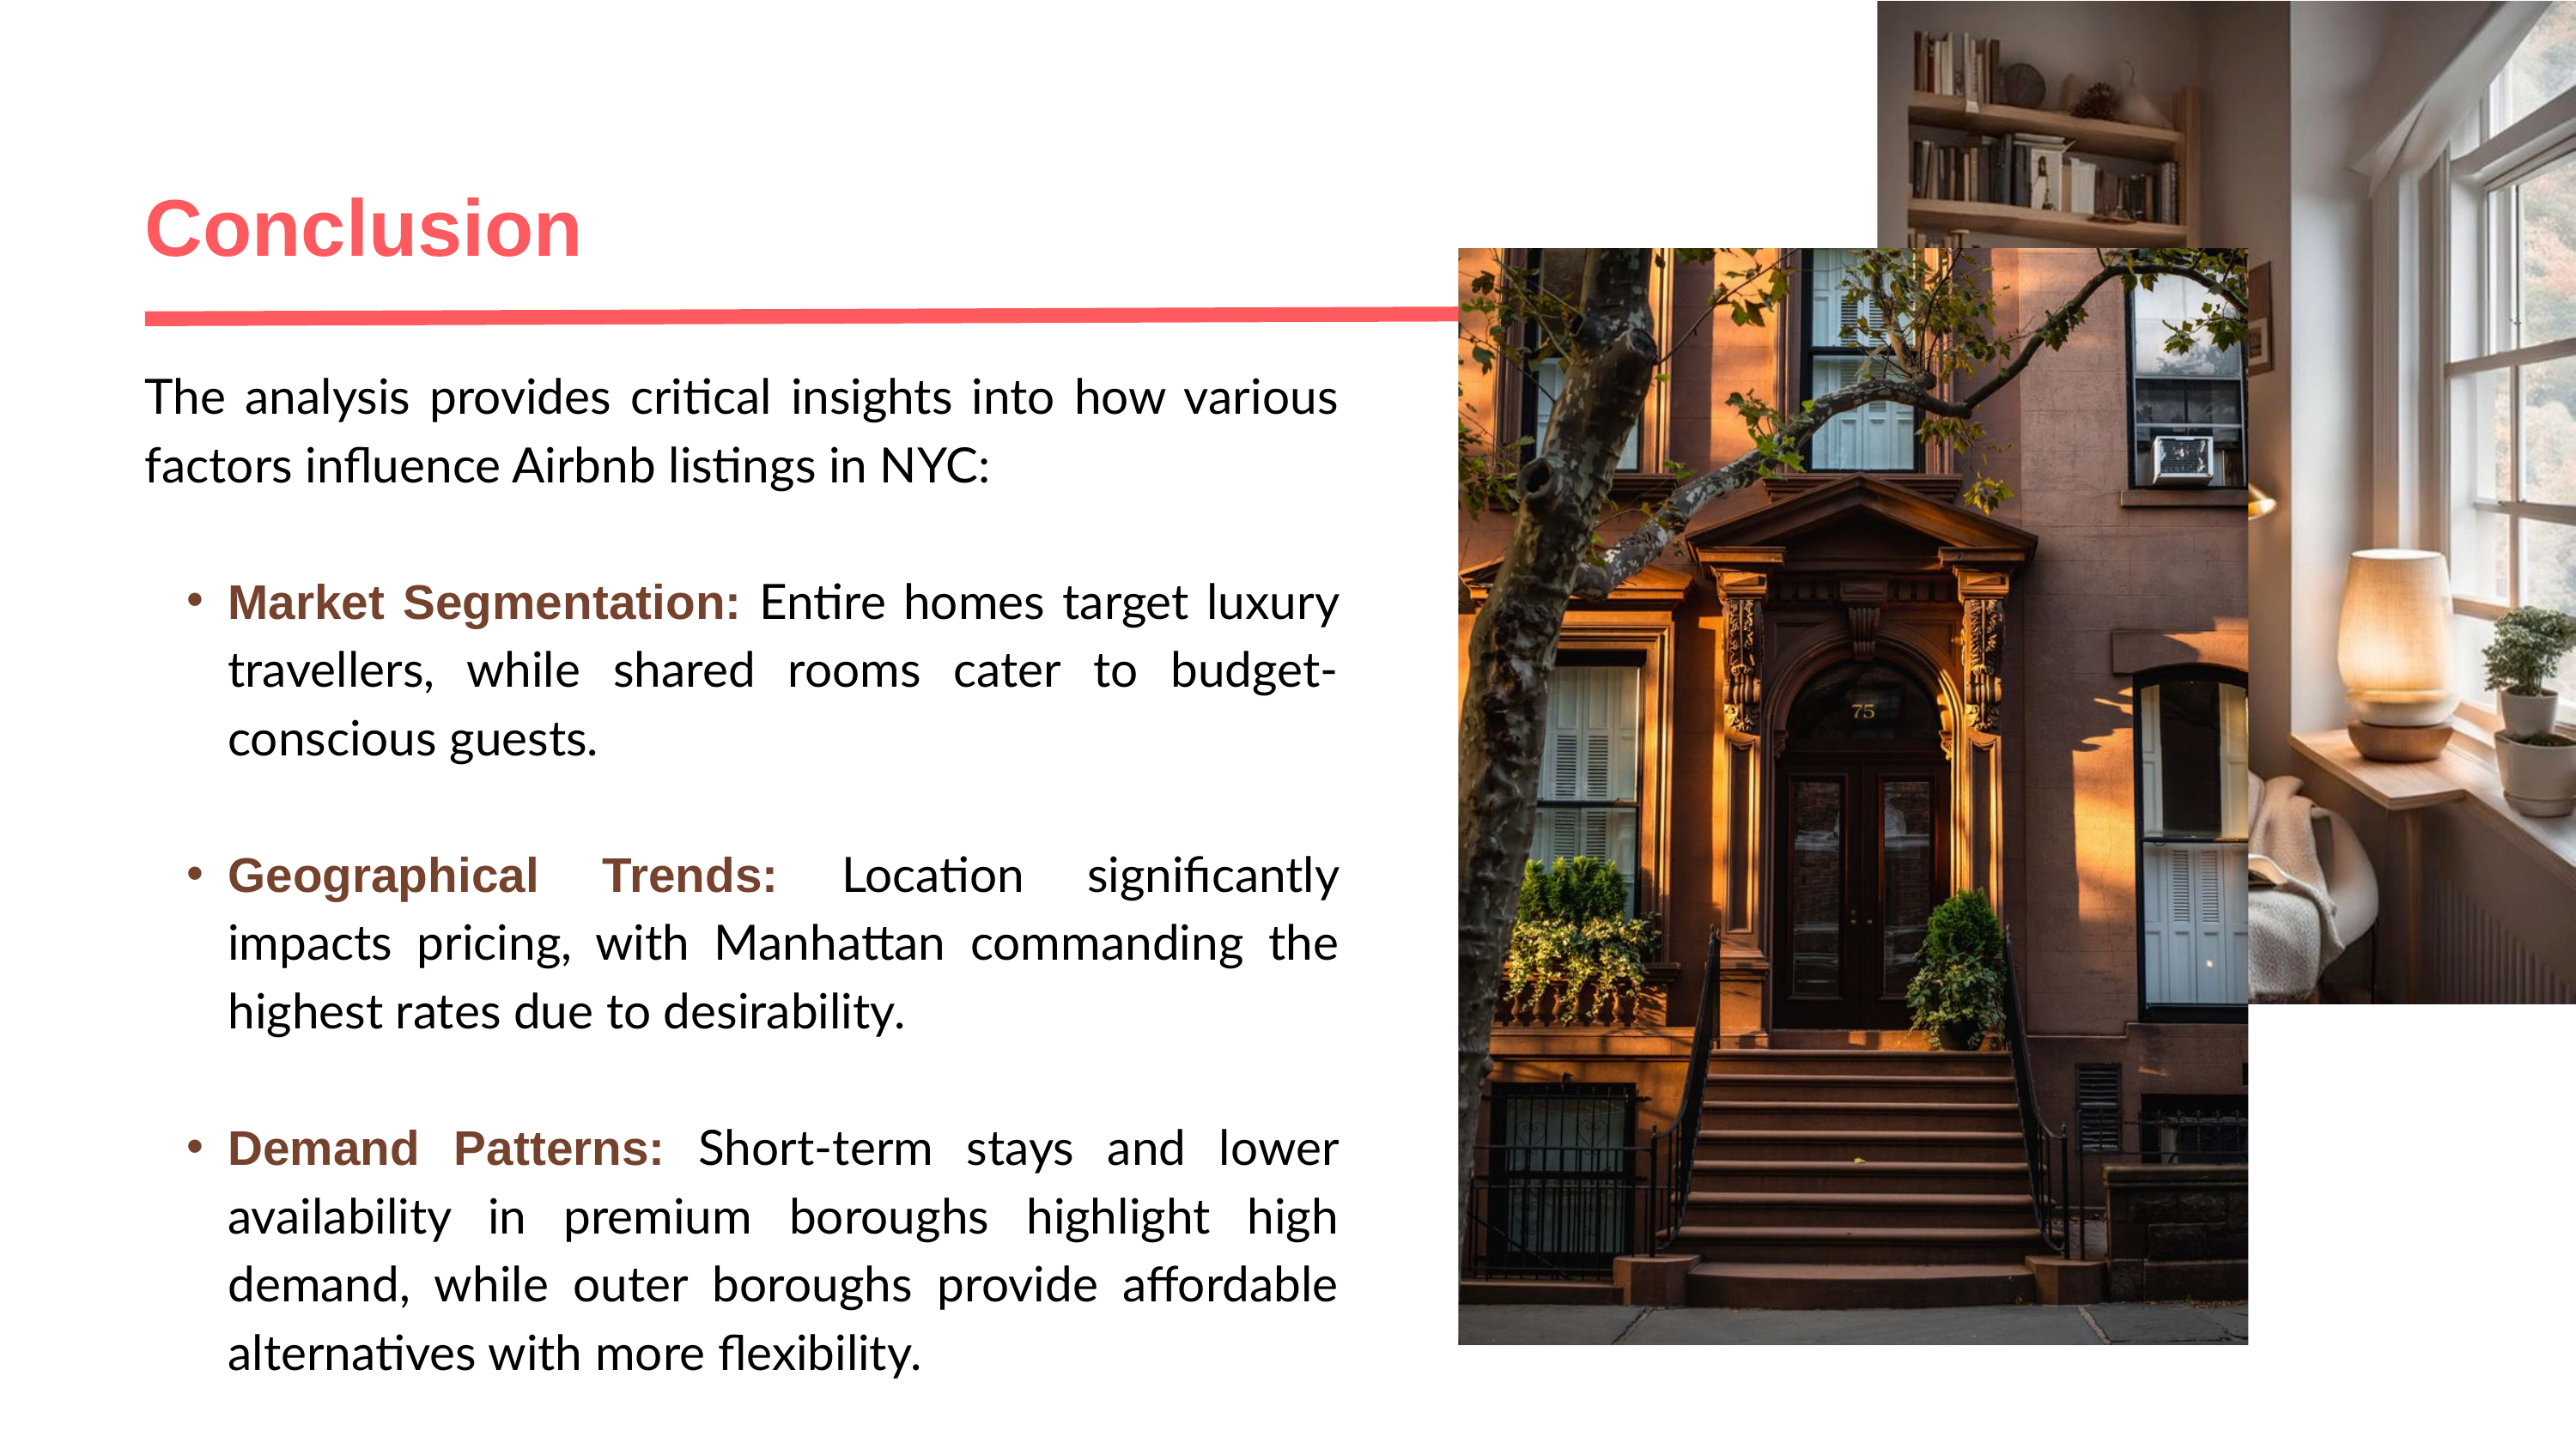

Conclusion

The analysis provides critical insights into how various factors influence Airbnb listings in NYC:

Market Segmentation: Entire homes target luxury travellers, while shared rooms cater to budget-conscious guests.

Geographical Trends: Location significantly impacts pricing, with Manhattan commanding the highest rates due to desirability.

Demand Patterns: Short-term stays and lower availability in premium boroughs highlight high demand, while outer boroughs provide affordable alternatives with more flexibility.